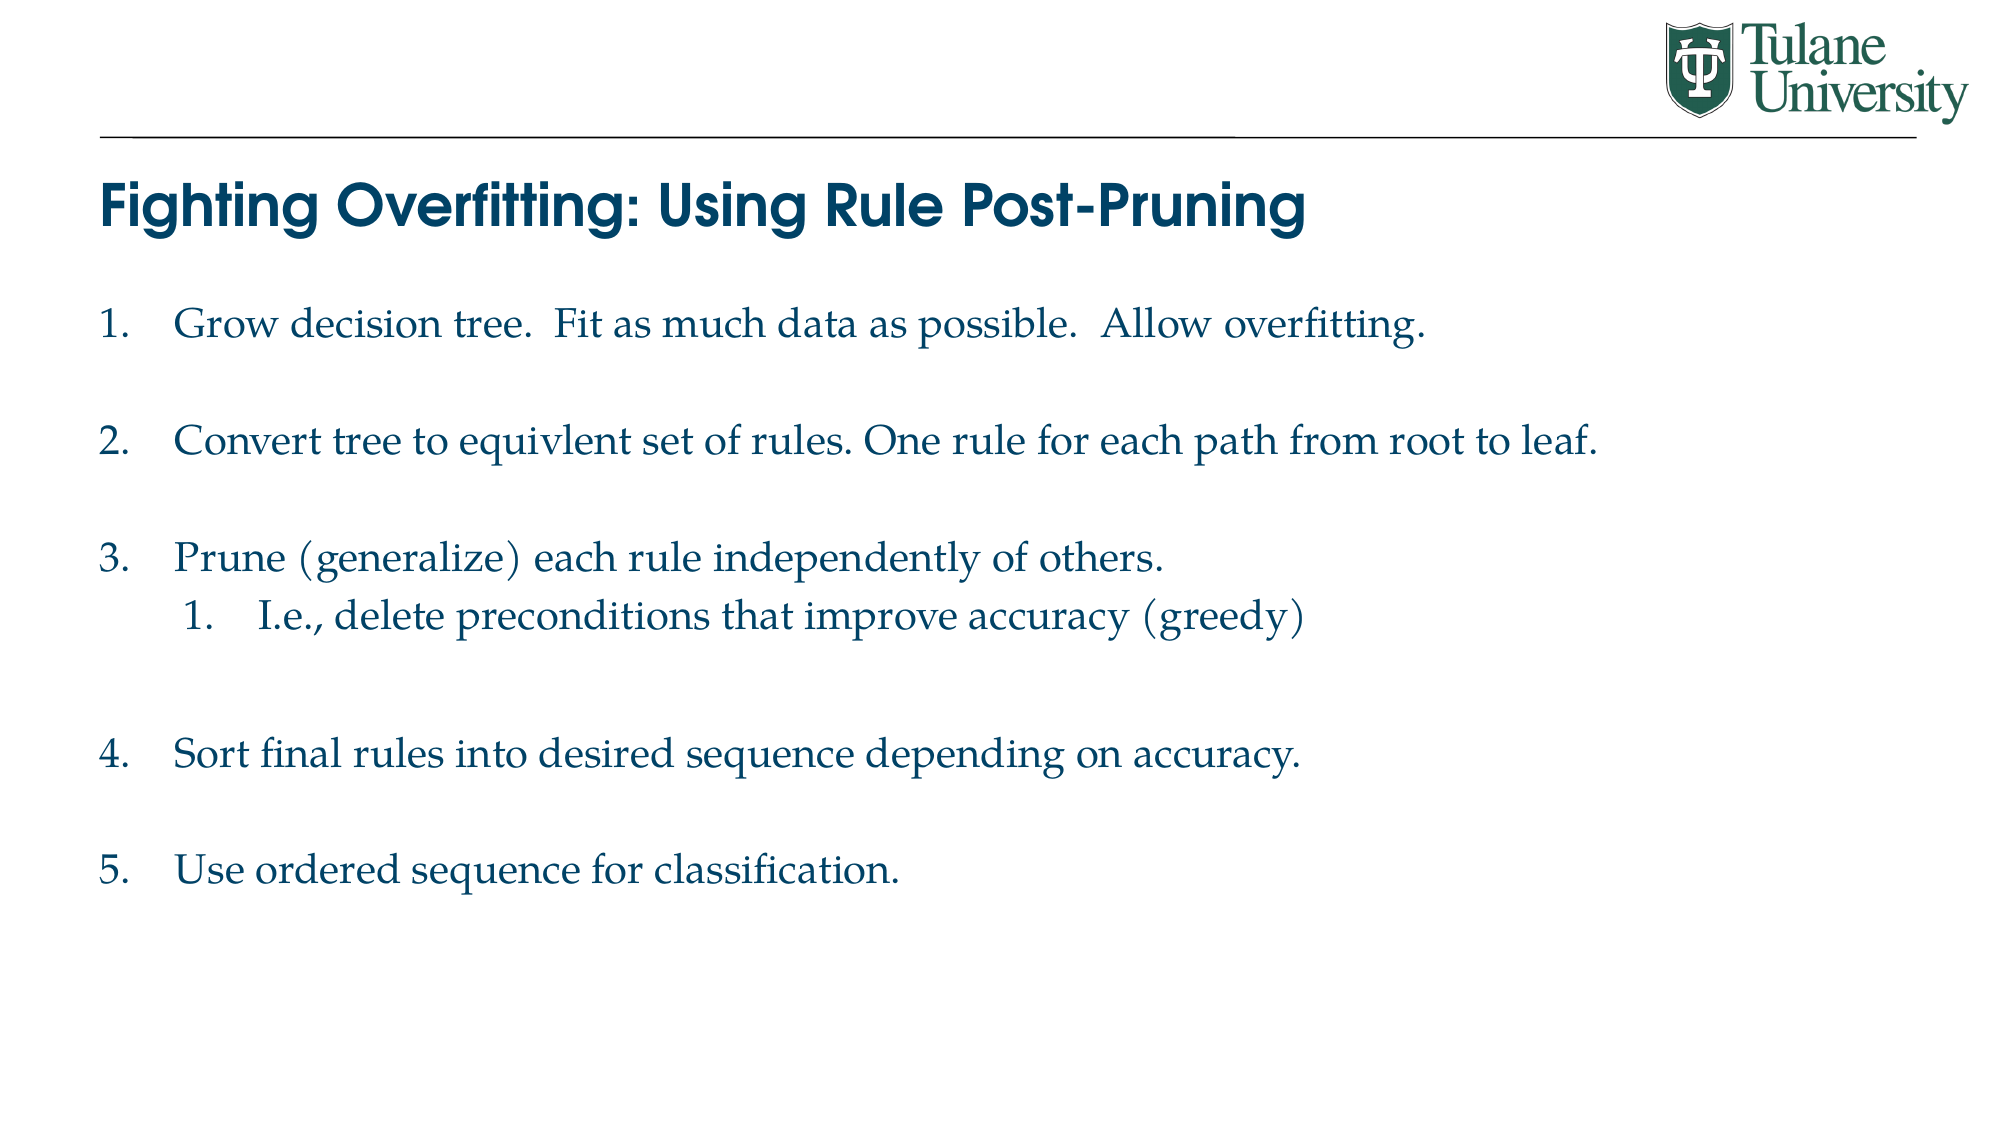

# Fighting Overfitting: Using Rule Post-Pruning
Grow decision tree.  Fit as much data as possible.  Allow overfitting.

Convert tree to equivlent set of rules. One rule for each path from root to leaf.

Prune (generalize) each rule independently of others.
I.e., delete preconditions that improve accuracy (greedy)

Sort final rules into desired sequence depending on accuracy.

Use ordered sequence for classification.